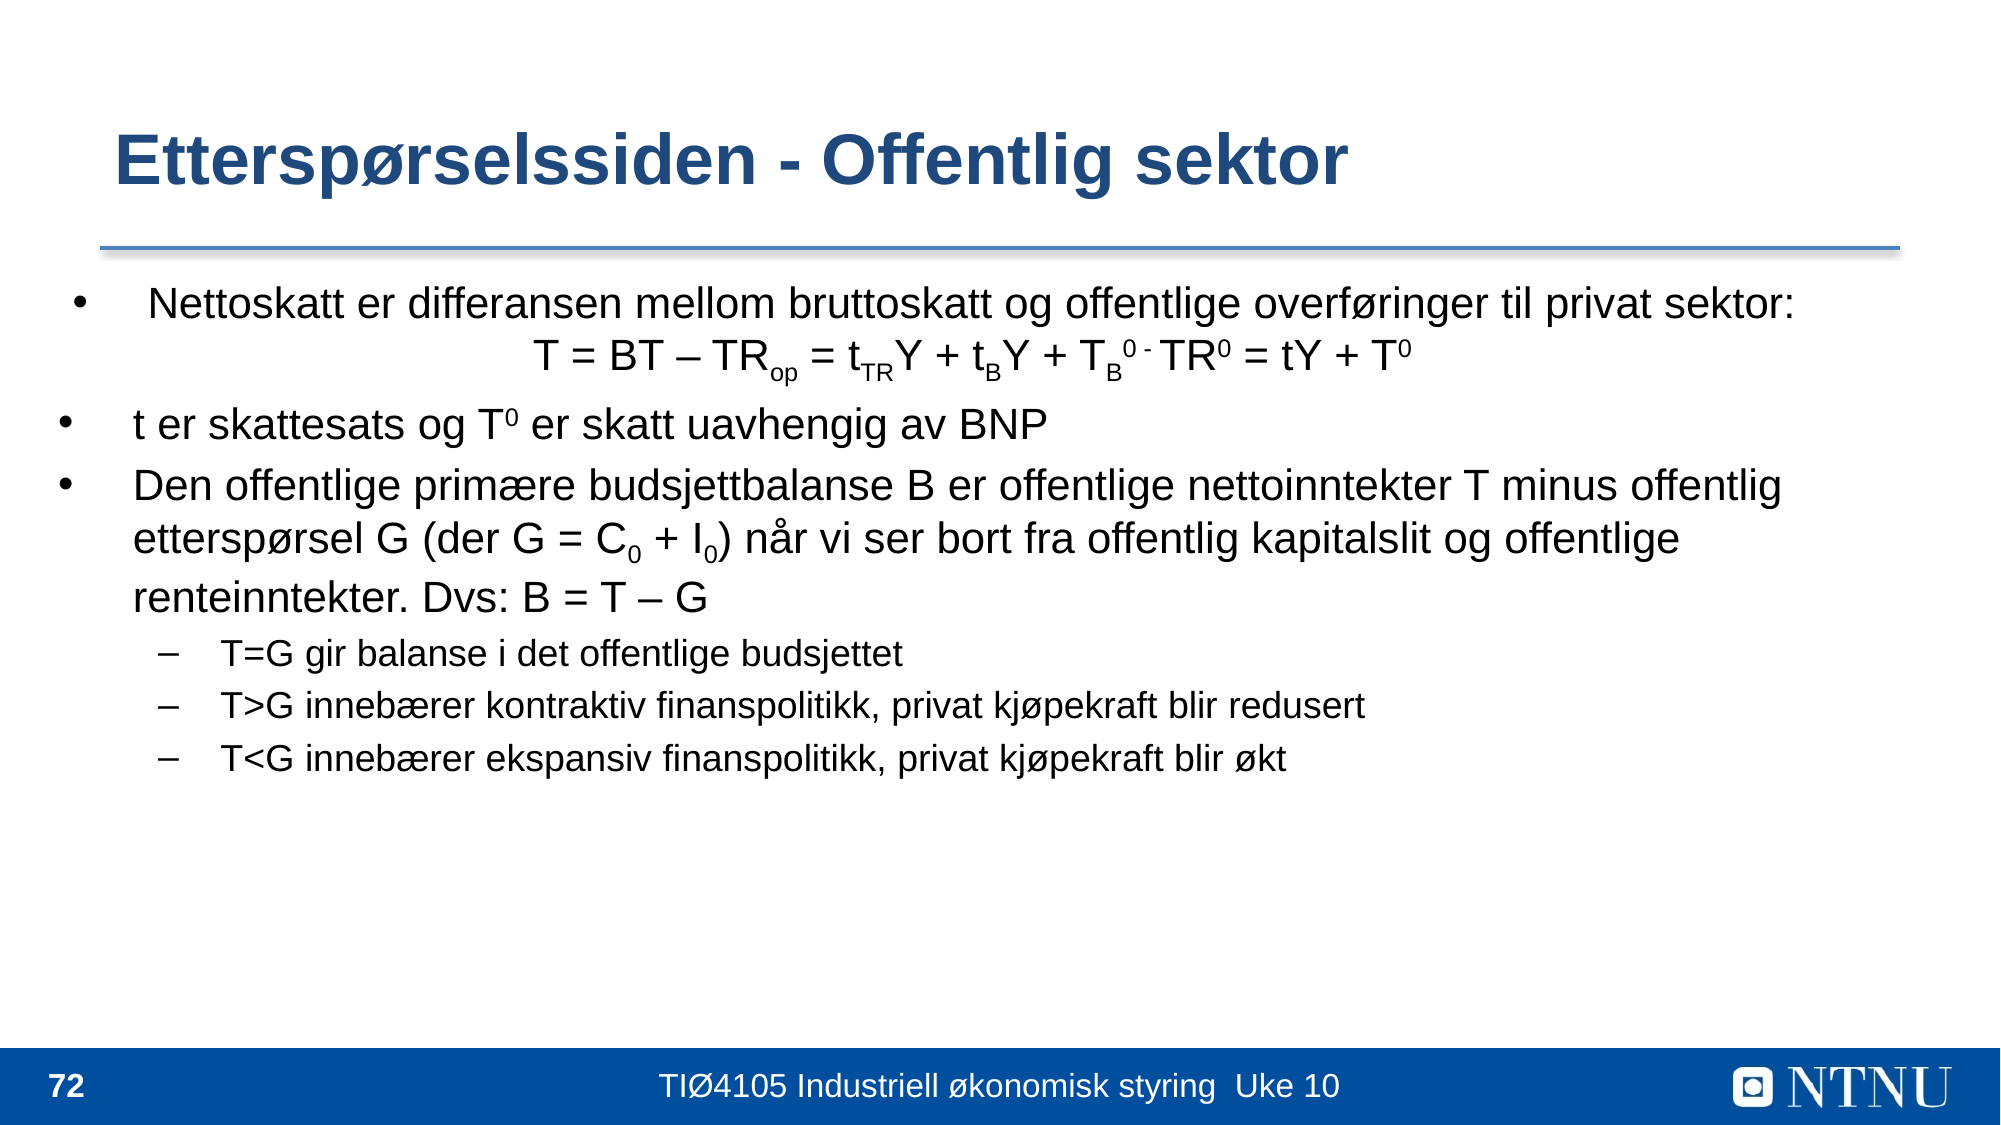

# Etterspørselssiden - Offentlig sektor
Nettoskatt er differansen mellom bruttoskatt og offentlige overføringer til privat sektor: T = BT – TRop = tTRY + tBY + TB0 - TR0 = tY + T0
t er skattesats og T0 er skatt uavhengig av BNP
Den offentlige primære budsjettbalanse B er offentlige nettoinntekter T minus offentlig etterspørsel G (der G = C0 + I0) når vi ser bort fra offentlig kapitalslit og offentlige renteinntekter. Dvs: B = T – G
T=G gir balanse i det offentlige budsjettet
T>G innebærer kontraktiv finanspolitikk, privat kjøpekraft blir redusert
T<G innebærer ekspansiv finanspolitikk, privat kjøpekraft blir økt

72
TIØ4105 Industriell økonomisk styring  Uke 10